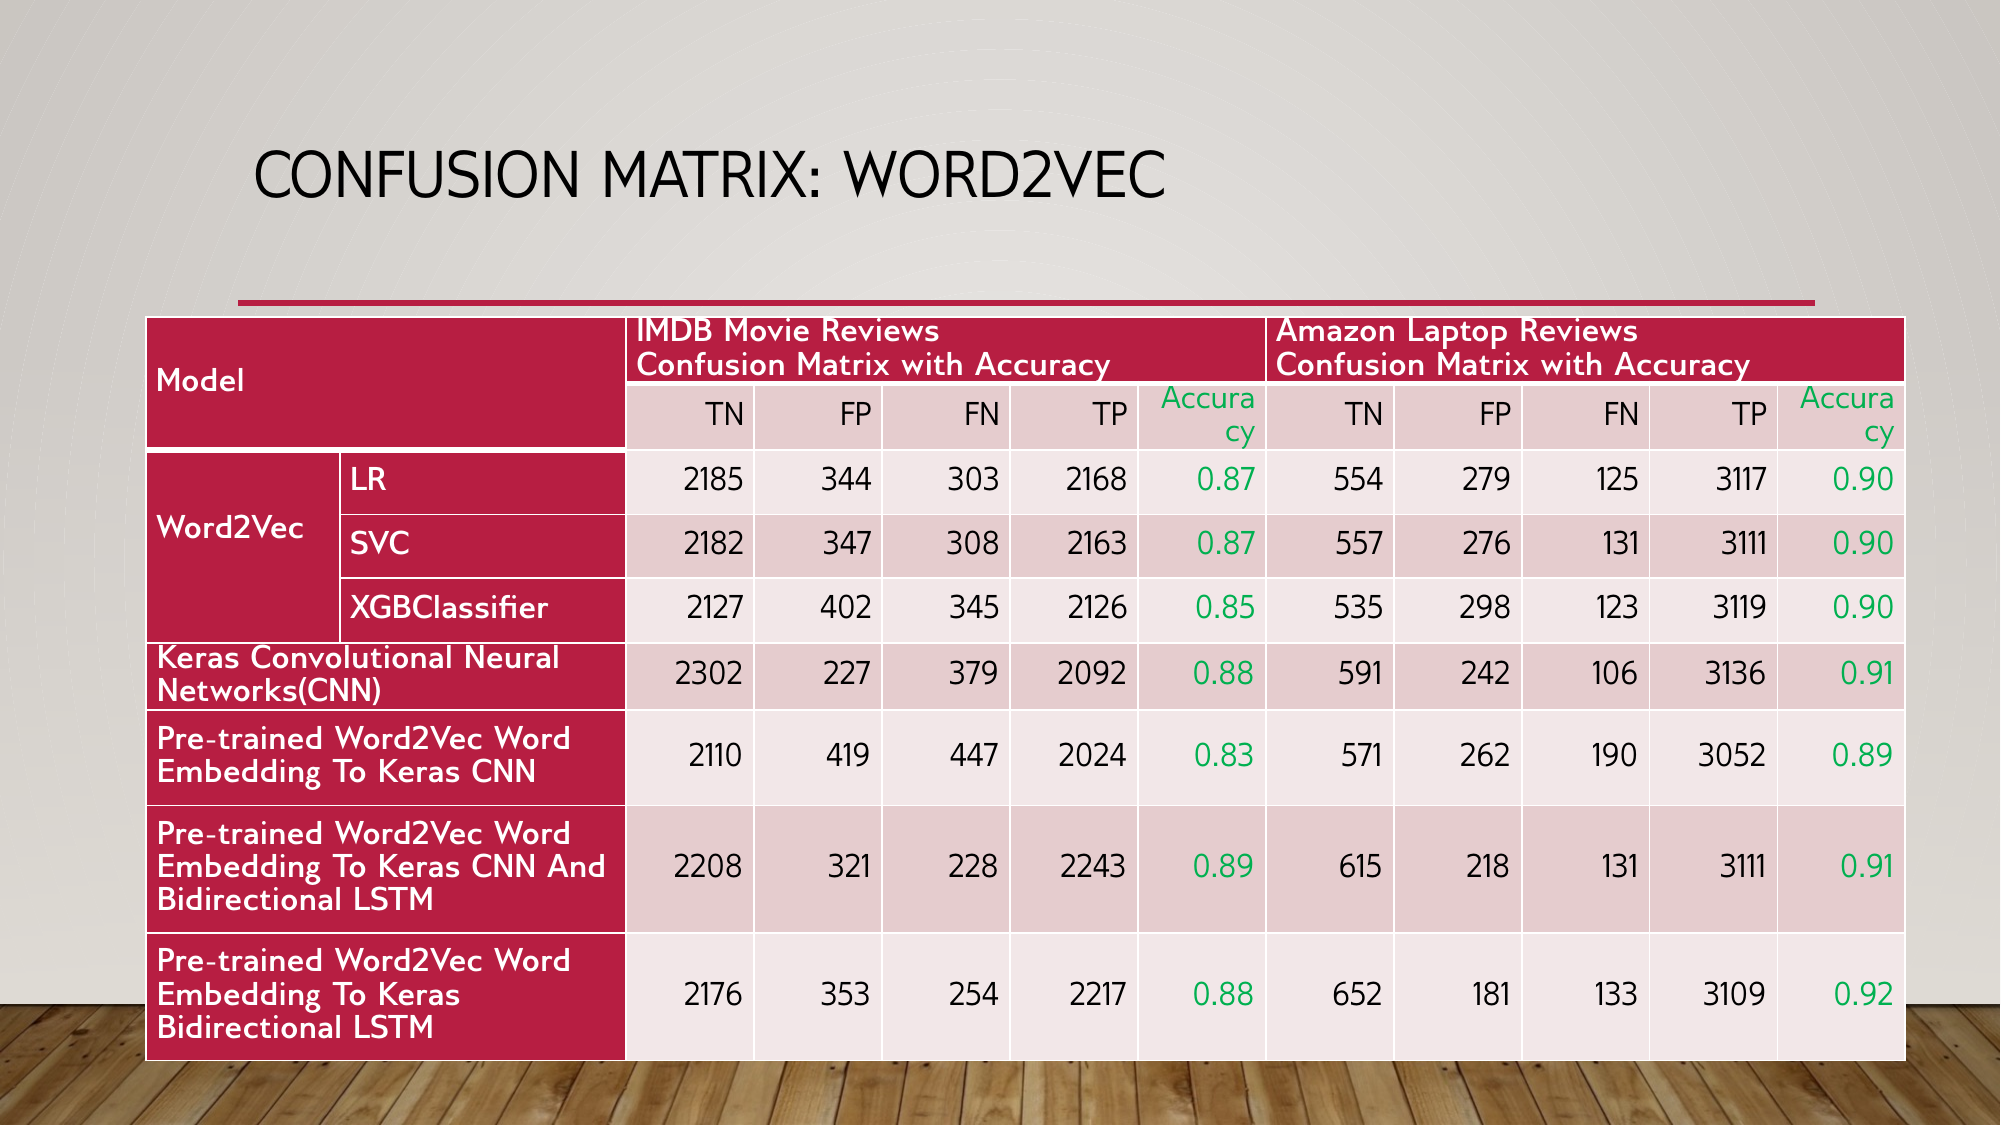

# Confusion Matrix: Word2Vec
| Model |  | IMDB Movie Reviews Confusion Matrix with Accuracy |  |  |  |  | Amazon Laptop Reviews Confusion Matrix with Accuracy |  |  |  |  |
| --- | --- | --- | --- | --- | --- | --- | --- | --- | --- | --- | --- |
|  |  | TN | FP | FN | TP | Accuracy | TN | FP | FN | TP | Accuracy |
| Word2Vec | LR | 2185 | 344 | 303 | 2168 | 0.87 | 554 | 279 | 125 | 3117 | 0.90 |
|  | SVC | 2182 | 347 | 308 | 2163 | 0.87 | 557 | 276 | 131 | 3111 | 0.90 |
|  | XGBClassifier | 2127 | 402 | 345 | 2126 | 0.85 | 535 | 298 | 123 | 3119 | 0.90 |
| Keras Convolutional Neural Networks(CNN) |  | 2302 | 227 | 379 | 2092 | 0.88 | 591 | 242 | 106 | 3136 | 0.91 |
| Pre-trained Word2Vec Word Embedding To Keras CNN |  | 2110 | 419 | 447 | 2024 | 0.83 | 571 | 262 | 190 | 3052 | 0.89 |
| Pre-trained Word2Vec Word Embedding To Keras CNN And Bidirectional LSTM |  | 2208 | 321 | 228 | 2243 | 0.89 | 615 | 218 | 131 | 3111 | 0.91 |
| Pre-trained Word2Vec Word Embedding To Keras Bidirectional LSTM |  | 2176 | 353 | 254 | 2217 | 0.88 | 652 | 181 | 133 | 3109 | 0.92 |